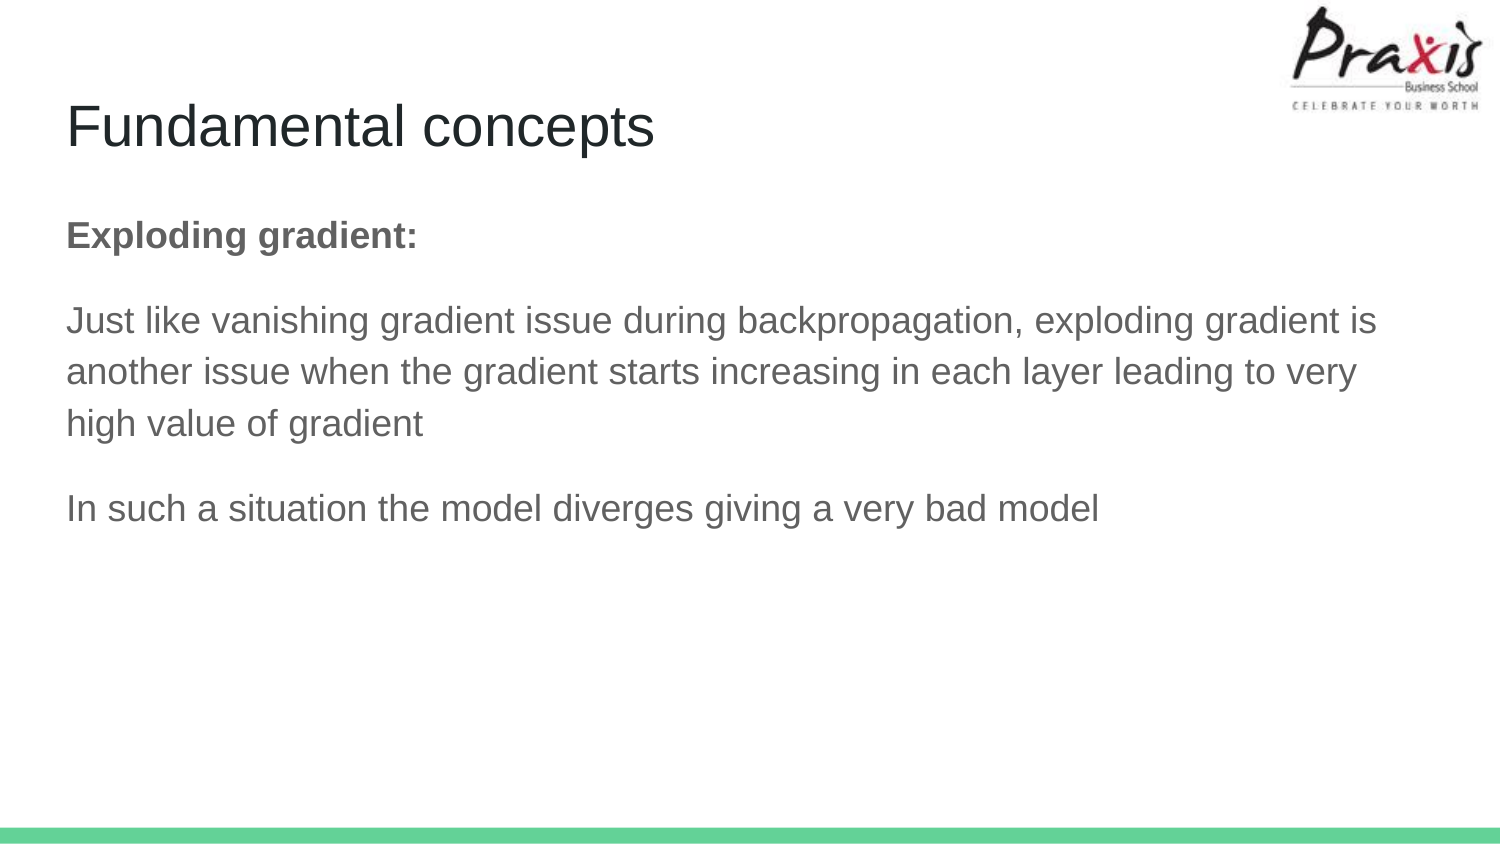

# Fundamental concepts
Exploding gradient:
Just like vanishing gradient issue during backpropagation, exploding gradient is another issue when the gradient starts increasing in each layer leading to very high value of gradient
In such a situation the model diverges giving a very bad model